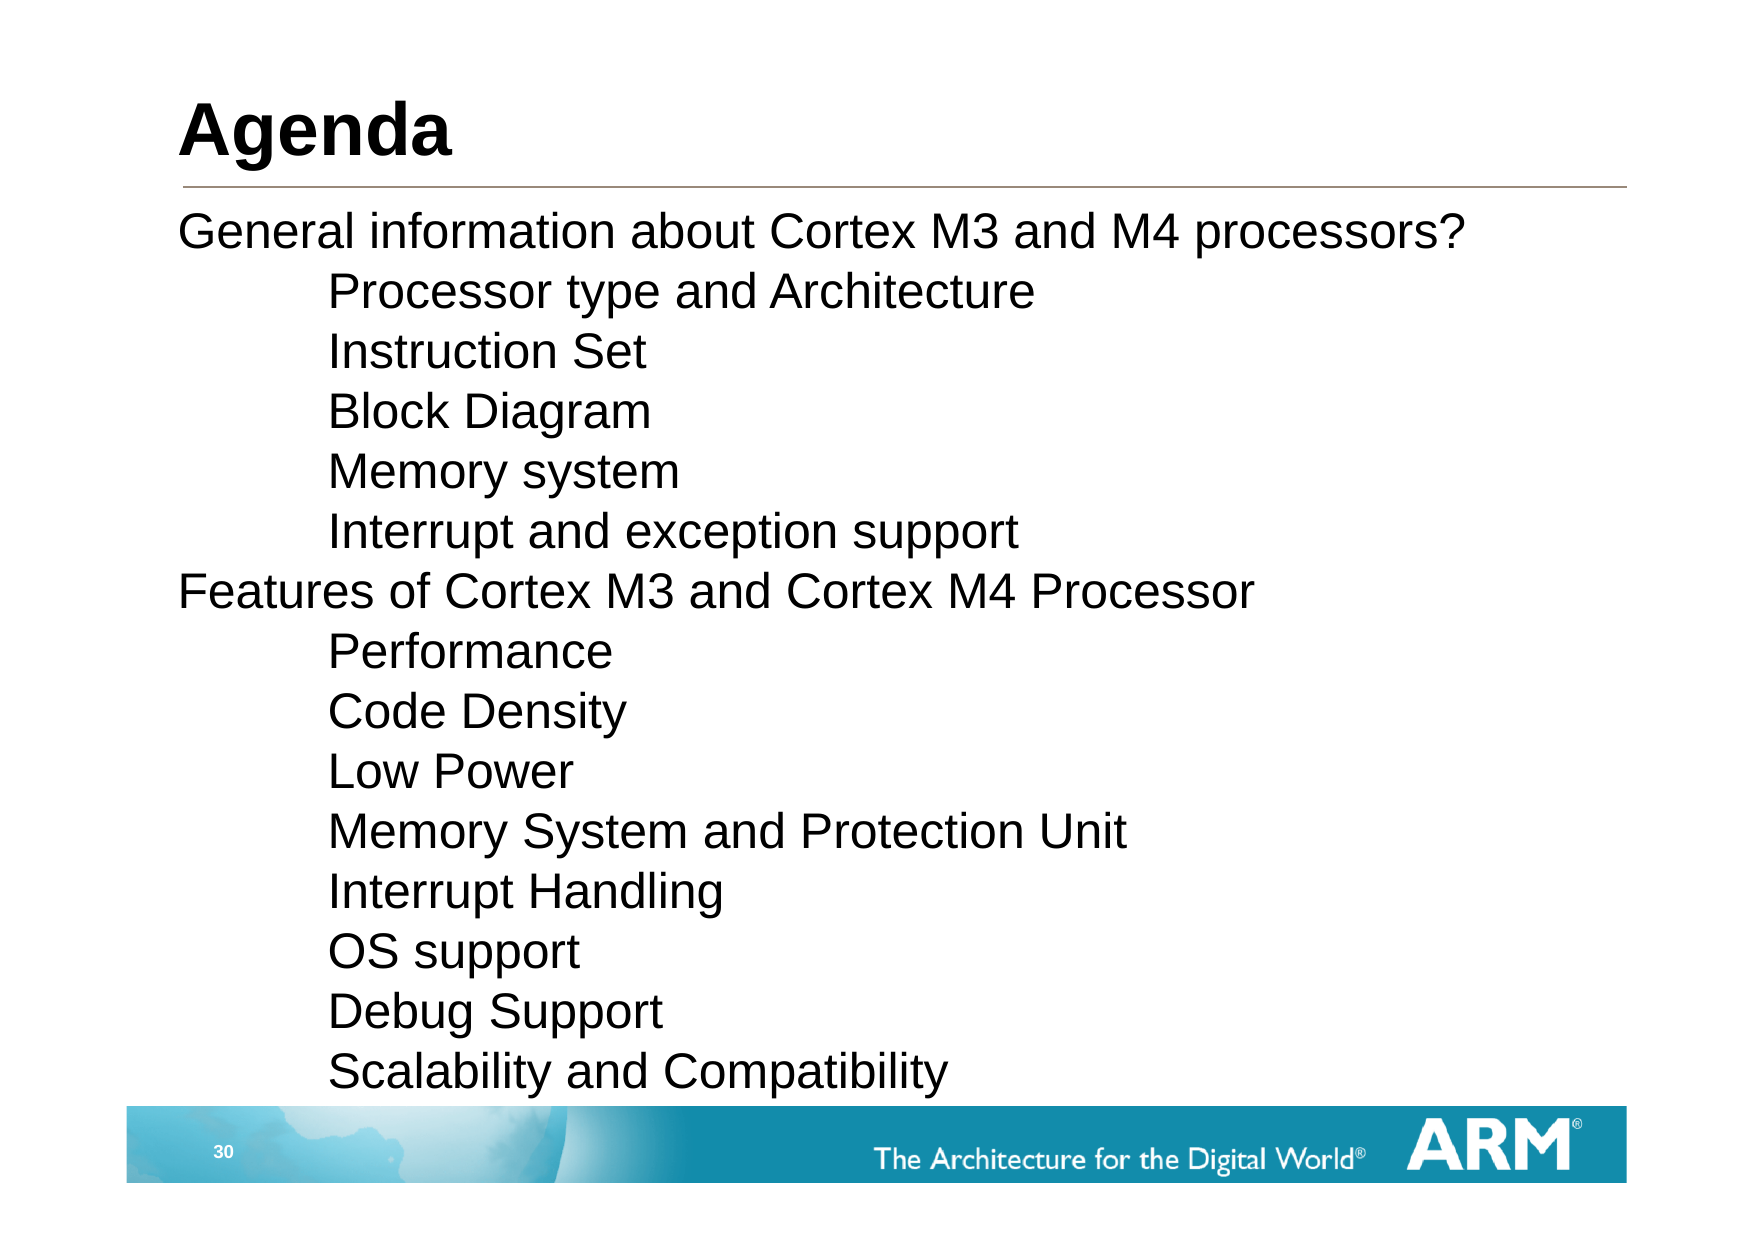

# Agenda
General information about Cortex M3 and M4 processors?
Processor type and Architecture
Instruction Set
Block Diagram
Memory system
Interrupt and exception support
Features of Cortex M3 and Cortex M4 Processor
Performance
Code Density
Low Power
Memory System and Protection Unit
Interrupt Handling
OS support
Debug Support
Scalability and Compatibility
30